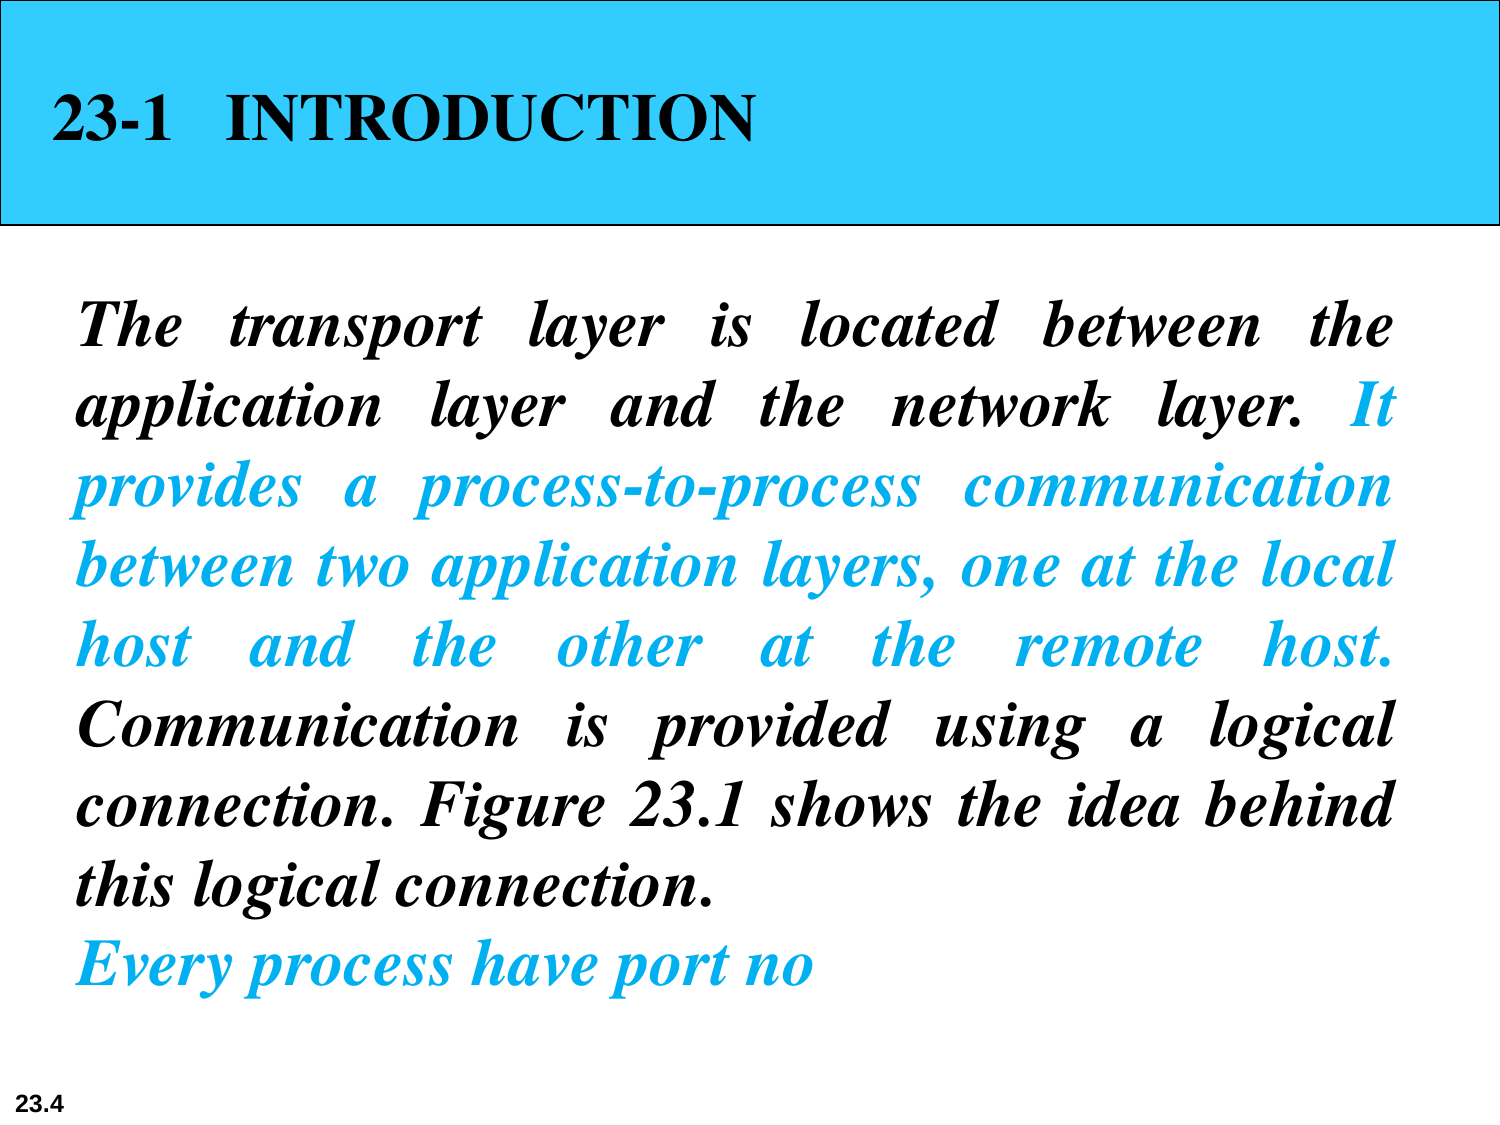

23-1   INTRODUCTION

The transport layer is located between the application layer and the network layer. It provides a process-to-process communication between two application layers, one at the local host and the other at the remote host. Communication is provided using a logical connection. Figure 23.1 shows the idea behind this logical connection.
Every process have port no
23.4